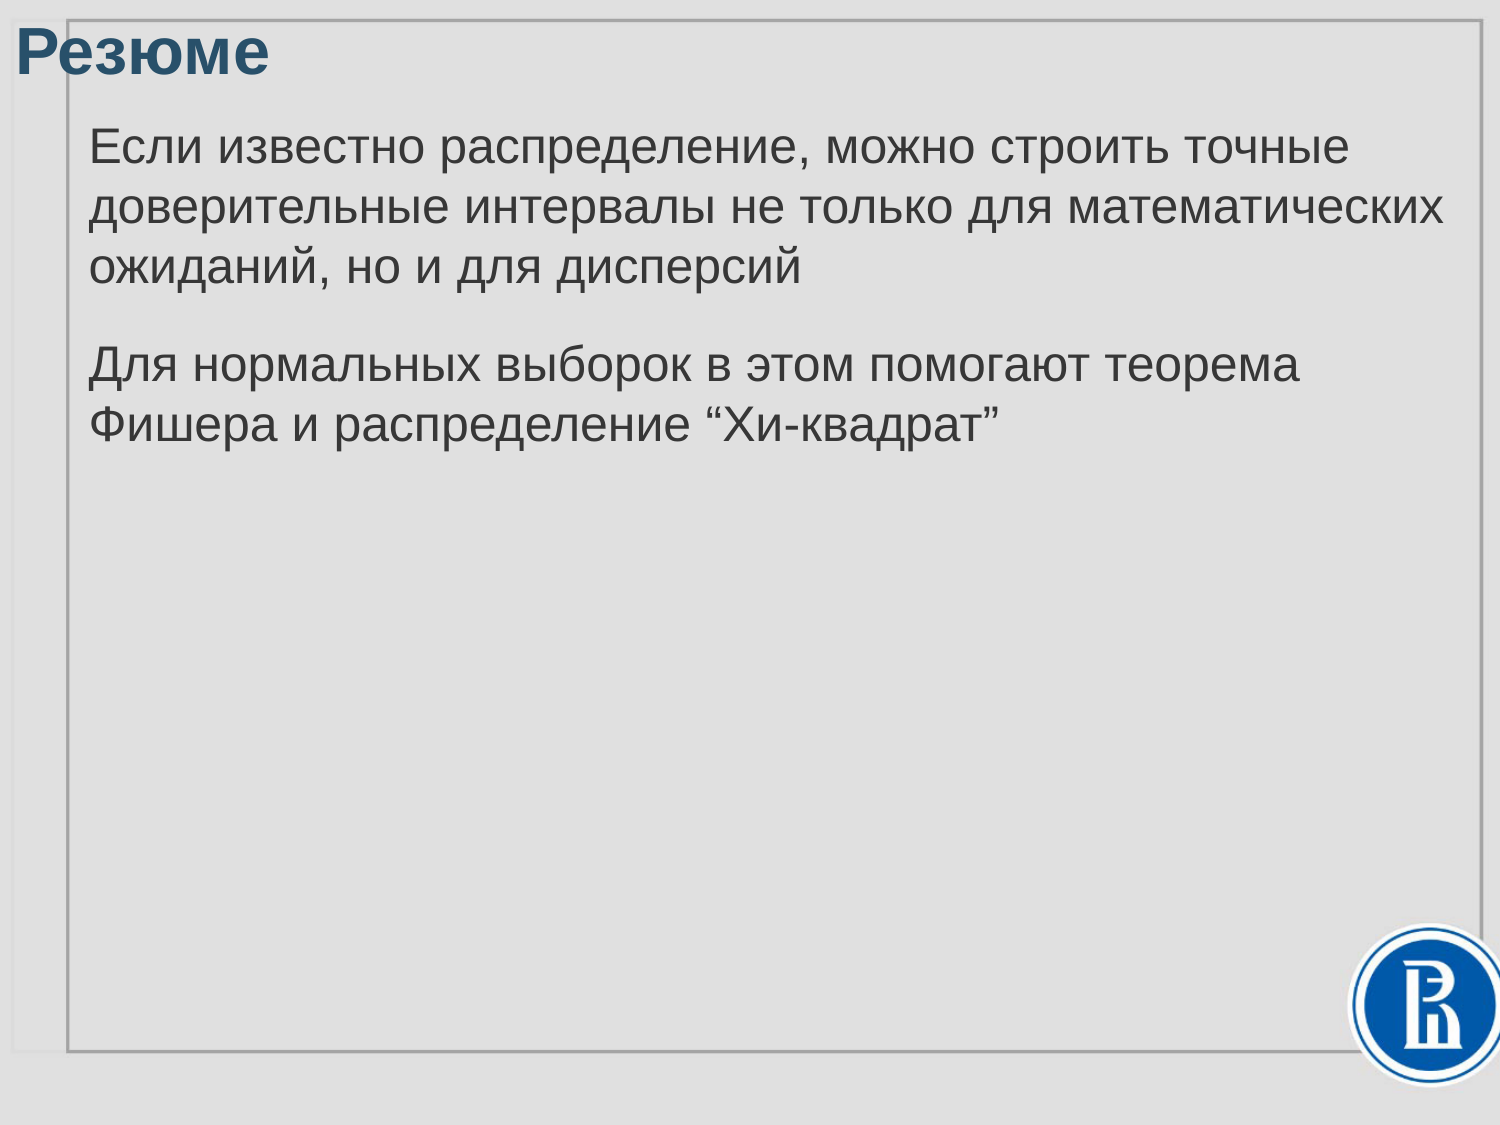

# Резюме
Если известно распределение, можно строить точные доверительные интервалы не только для математических ожиданий, но и для дисперсий
Для нормальных выборок в этом помогают теорема Фишера и распределение “Хи-квадрат”